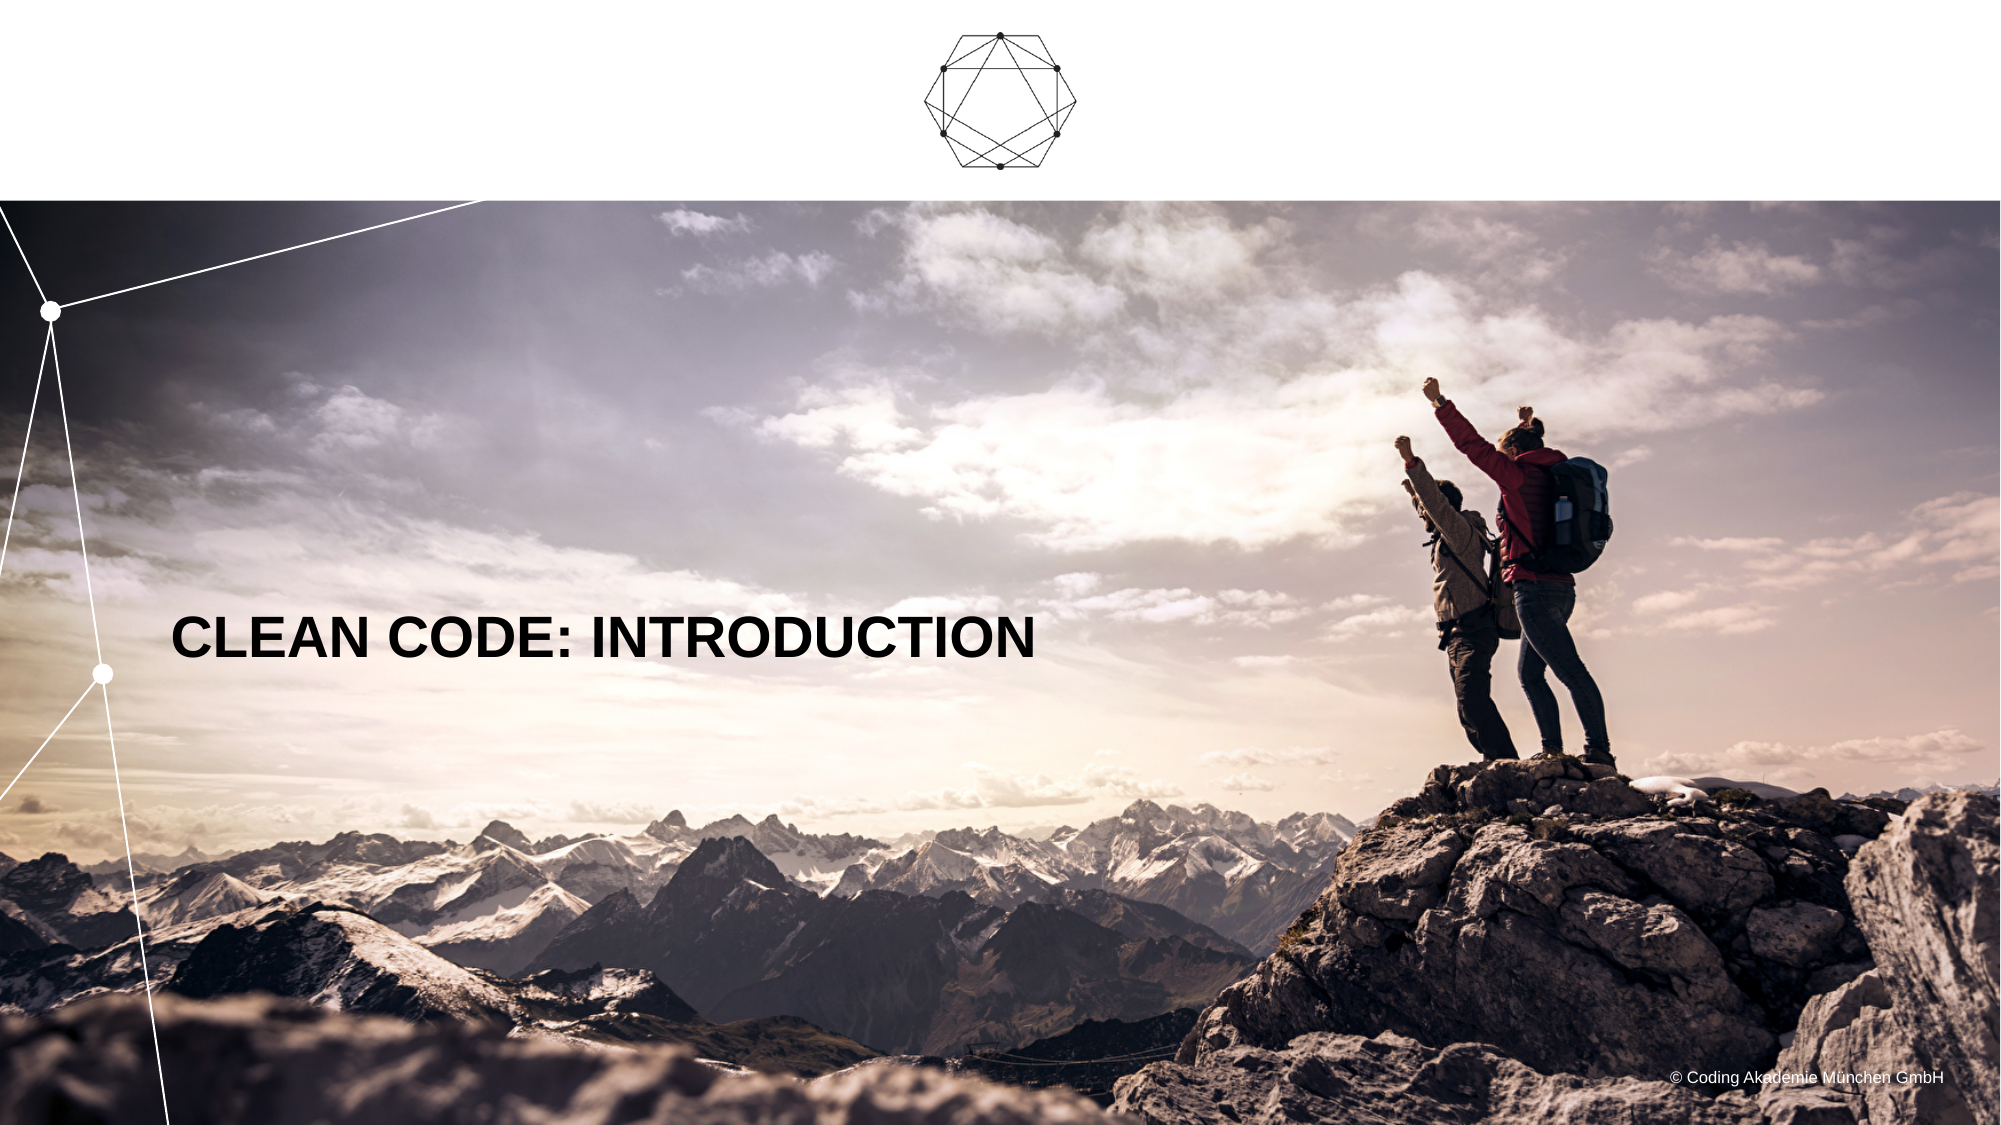

# Clean Code: Introduction
© Coding Akademie München GmbH